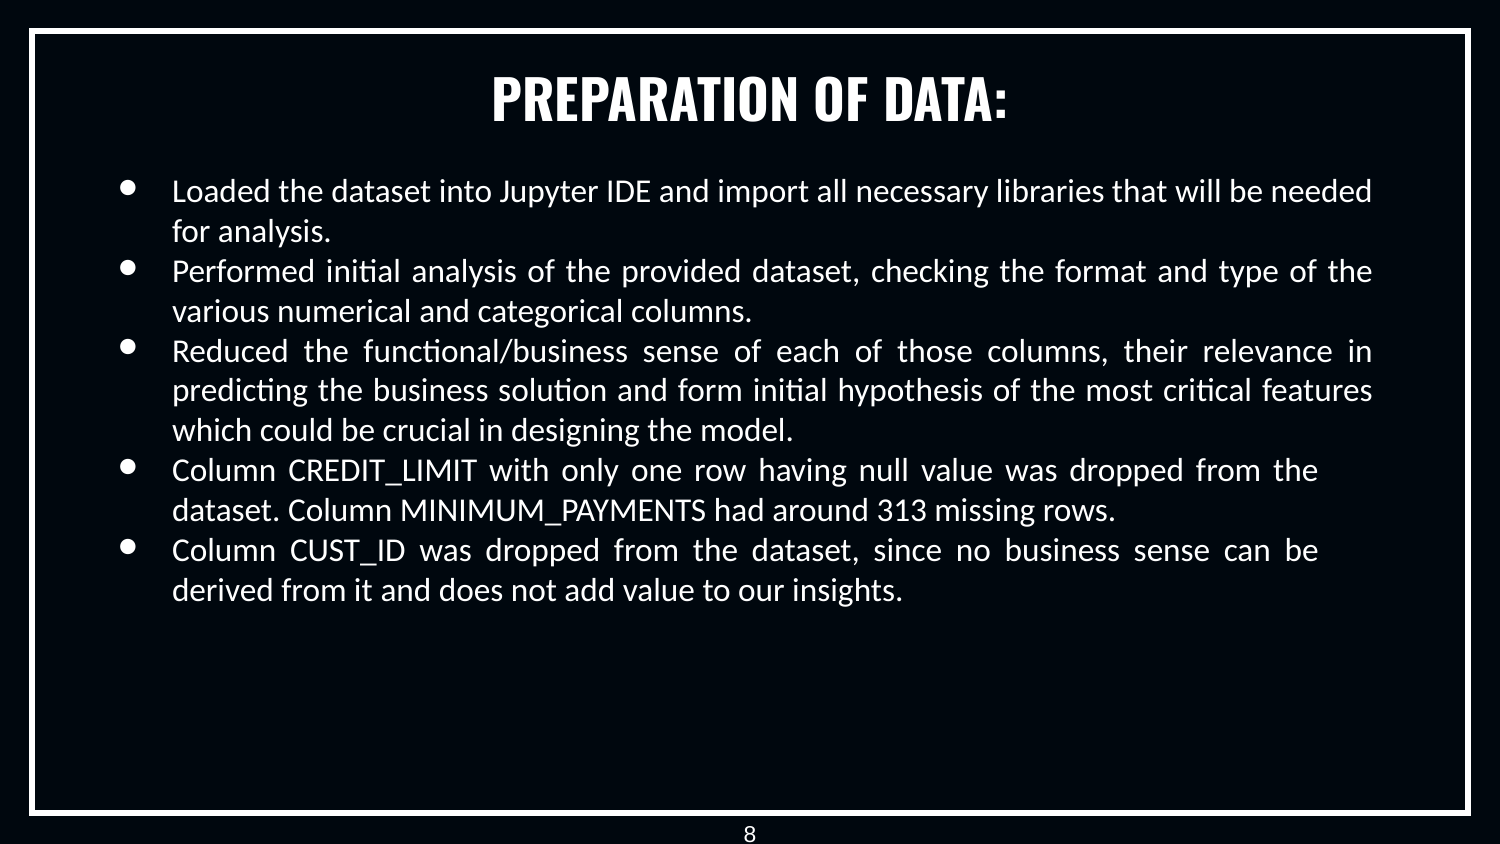

# PREPARATION OF DATA:
Loaded the dataset into Jupyter IDE and import all necessary libraries that will be needed for analysis.
Performed initial analysis of the provided dataset, checking the format and type of the various numerical and categorical columns.
Reduced the functional/business sense of each of those columns, their relevance in predicting the business solution and form initial hypothesis of the most critical features which could be crucial in designing the model.
Column CREDIT_LIMIT with only one row having null value was dropped from the dataset. Column MINIMUM_PAYMENTS had around 313 missing rows.
Column CUST_ID was dropped from the dataset, since no business sense can be derived from it and does not add value to our insights.

8